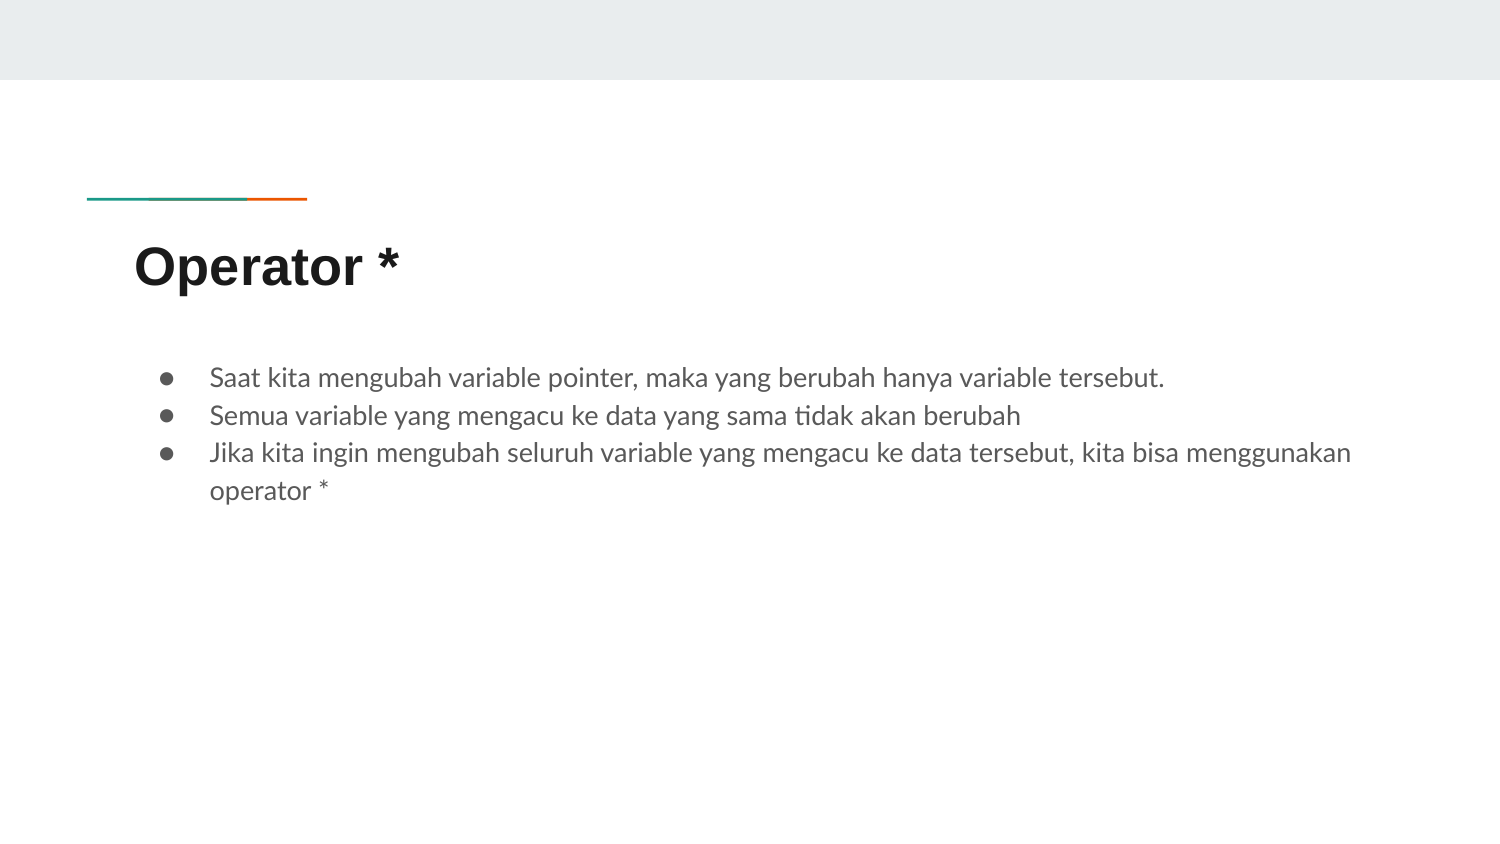

# Operator *
Saat kita mengubah variable pointer, maka yang berubah hanya variable tersebut.
Semua variable yang mengacu ke data yang sama tidak akan berubah
Jika kita ingin mengubah seluruh variable yang mengacu ke data tersebut, kita bisa menggunakan operator *